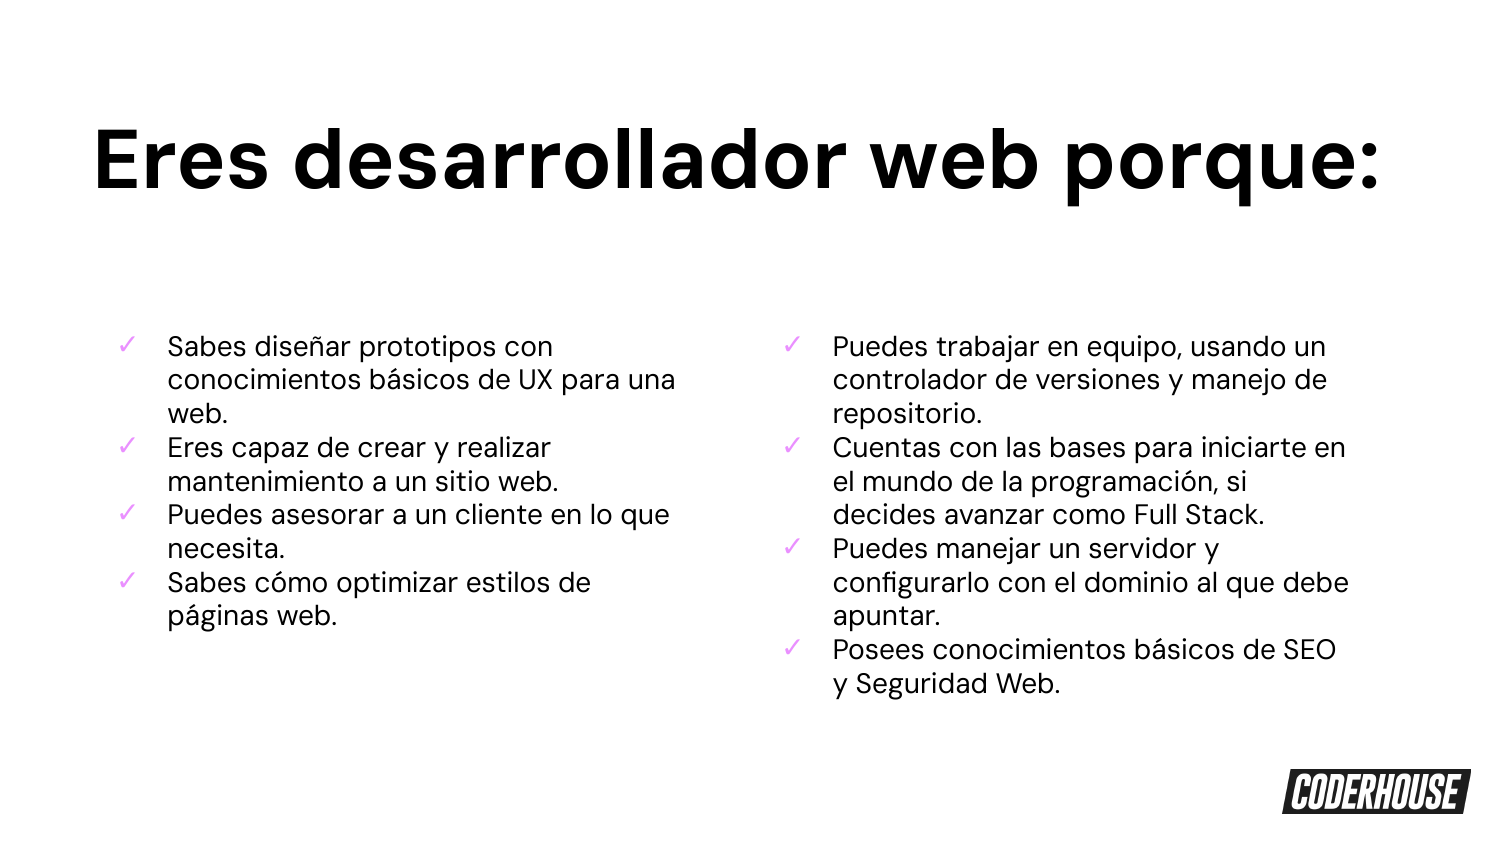

Eres desarrollador web porque:
Sabes diseñar prototipos con conocimientos básicos de UX para una web.
Eres capaz de crear y realizar mantenimiento a un sitio web.
Puedes asesorar a un cliente en lo que necesita.
Sabes cómo optimizar estilos de páginas web.

Puedes trabajar en equipo, usando un controlador de versiones y manejo de repositorio.
Cuentas con las bases para iniciarte en el mundo de la programación, si decides avanzar como Full Stack.
Puedes manejar un servidor y configurarlo con el dominio al que debe apuntar.
Posees conocimientos básicos de SEO y Seguridad Web.